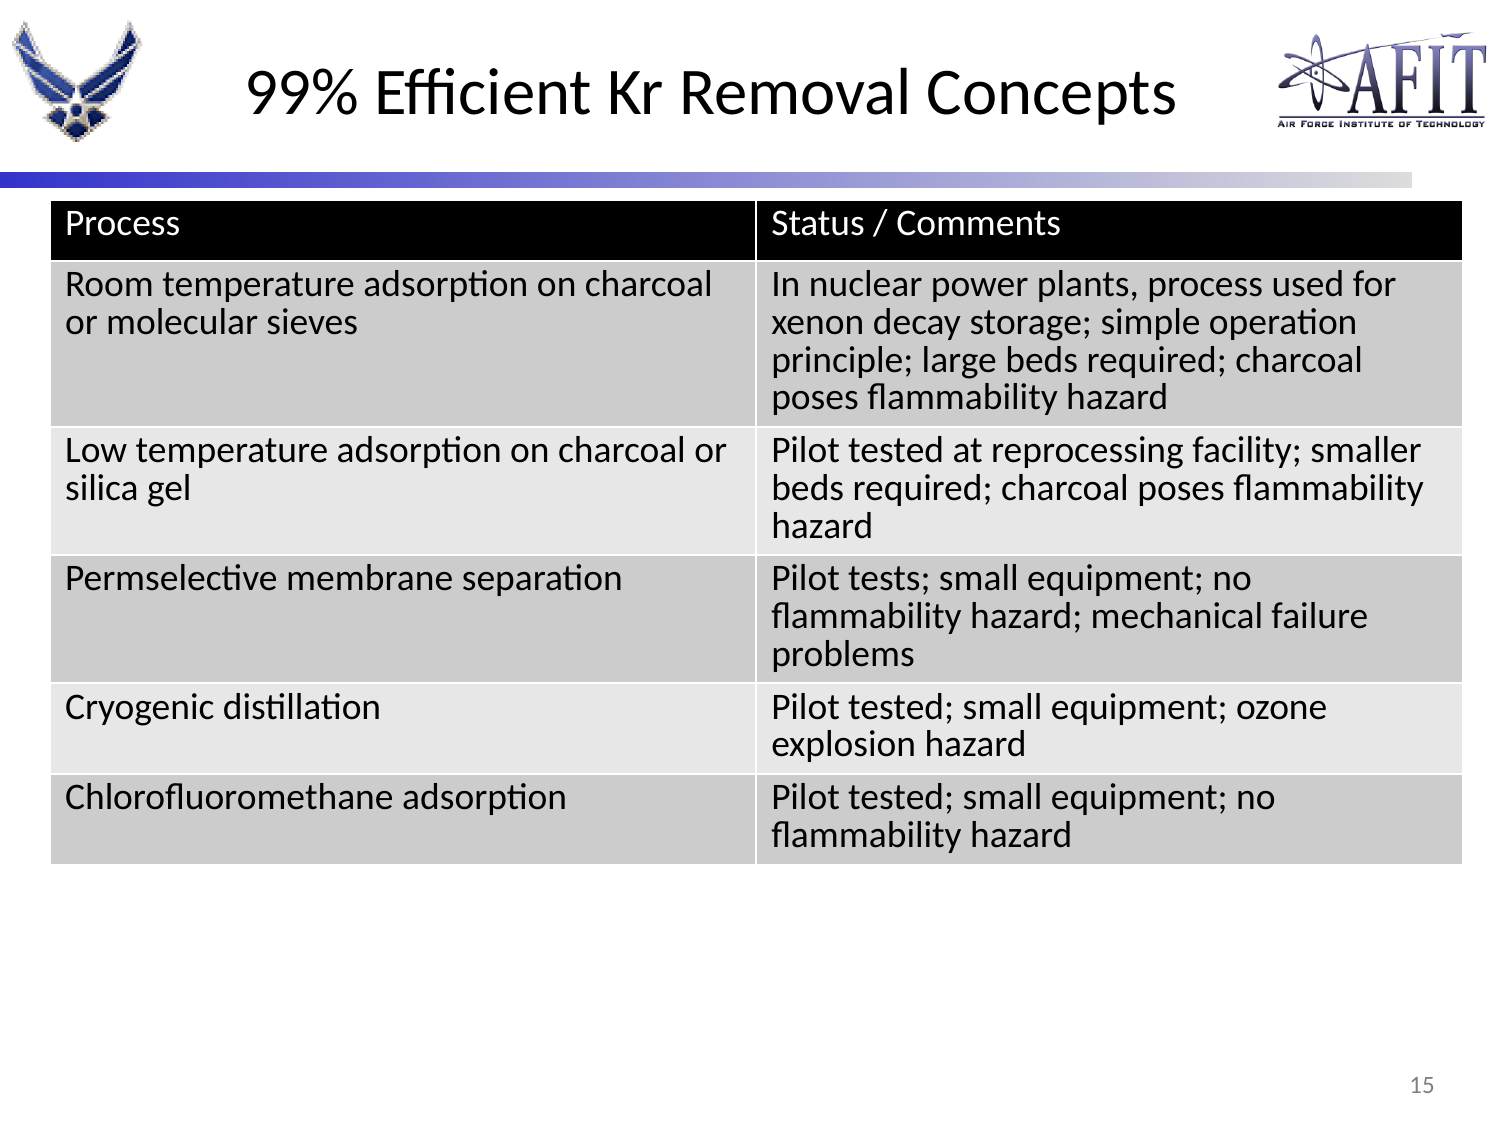

# 99% Efficient Kr Removal Concepts
| Process | Status / Comments |
| --- | --- |
| Room temperature adsorption on charcoal or molecular sieves | In nuclear power plants, process used for xenon decay storage; simple operation principle; large beds required; charcoal poses flammability hazard |
| Low temperature adsorption on charcoal or silica gel | Pilot tested at reprocessing facility; smaller beds required; charcoal poses flammability hazard |
| Permselective membrane separation | Pilot tests; small equipment; no flammability hazard; mechanical failure problems |
| Cryogenic distillation | Pilot tested; small equipment; ozone explosion hazard |
| Chlorofluoromethane adsorption | Pilot tested; small equipment; no flammability hazard |
15